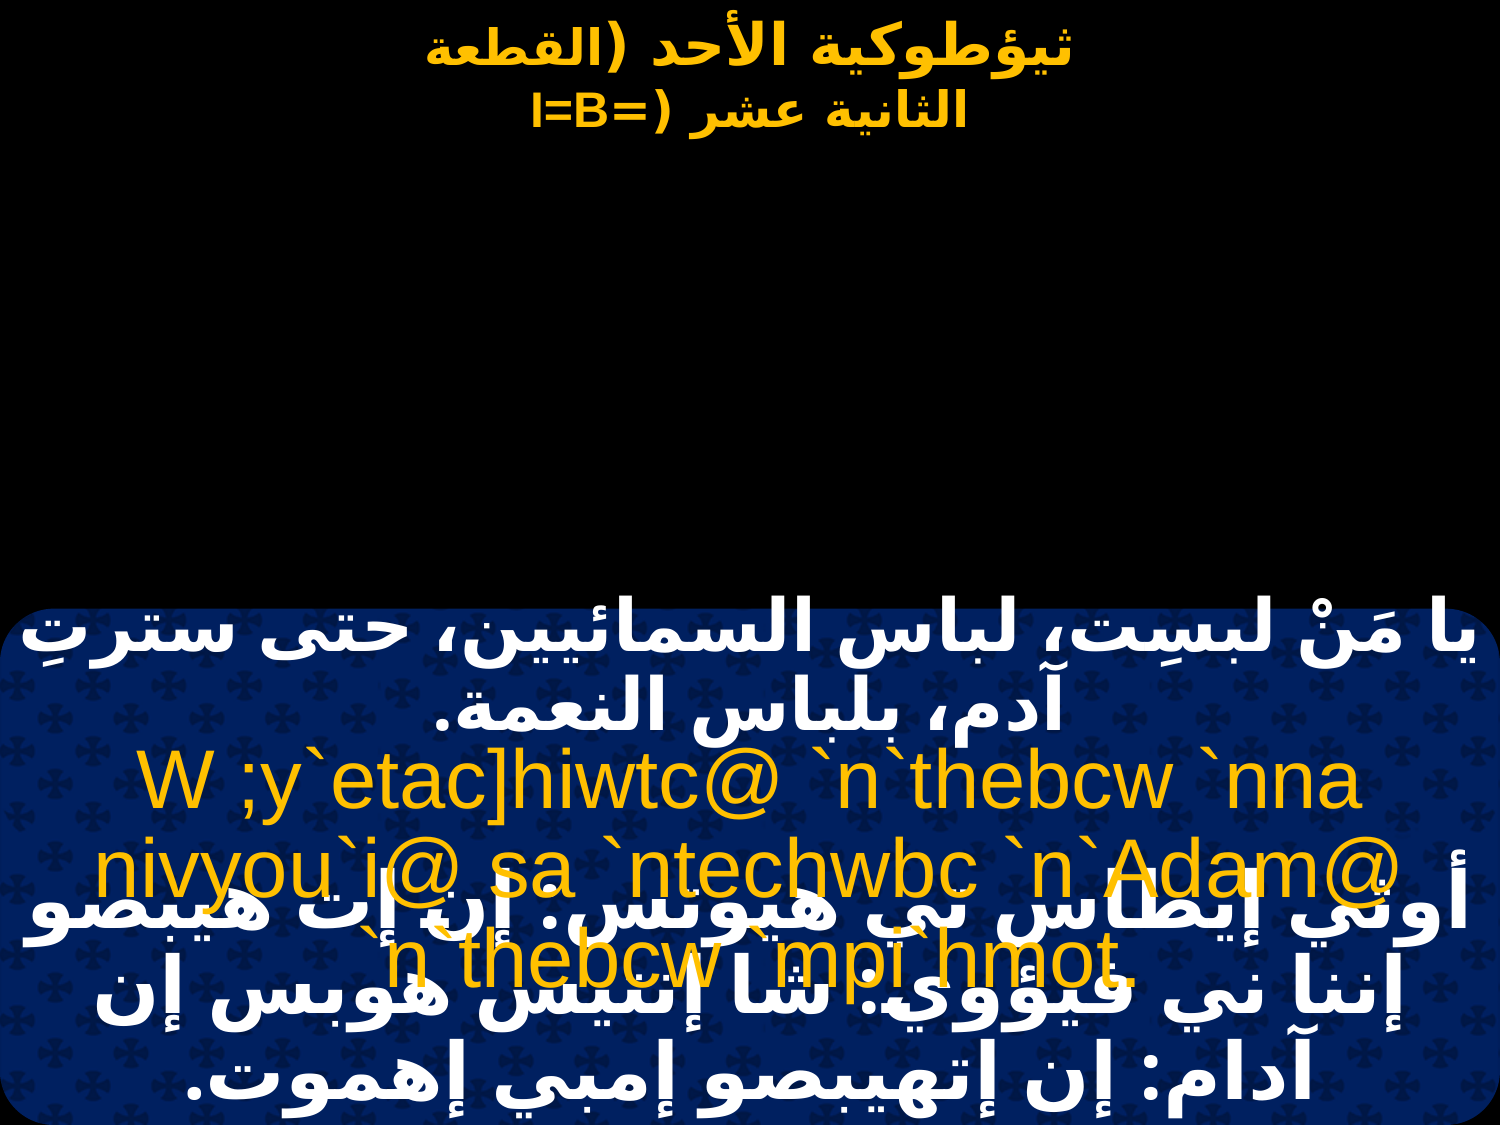

يا مَنْ لبسِت، لباس السمائيين، حتى سترتِ آدم، بلباس النعمة.
W ;y`etac]hiwtc@ `n`thebcw `nna nivyou`i@ sa `ntechwbc `n`Adam@ `n`thebcw `mpi`hmot.
أوثي إيطاس تي هيوتس: إن إت هيبصو إننا ني فيؤوي: شا إنتيس هوبس إن آدام: إن إتهيبصو إمبي إهموت.